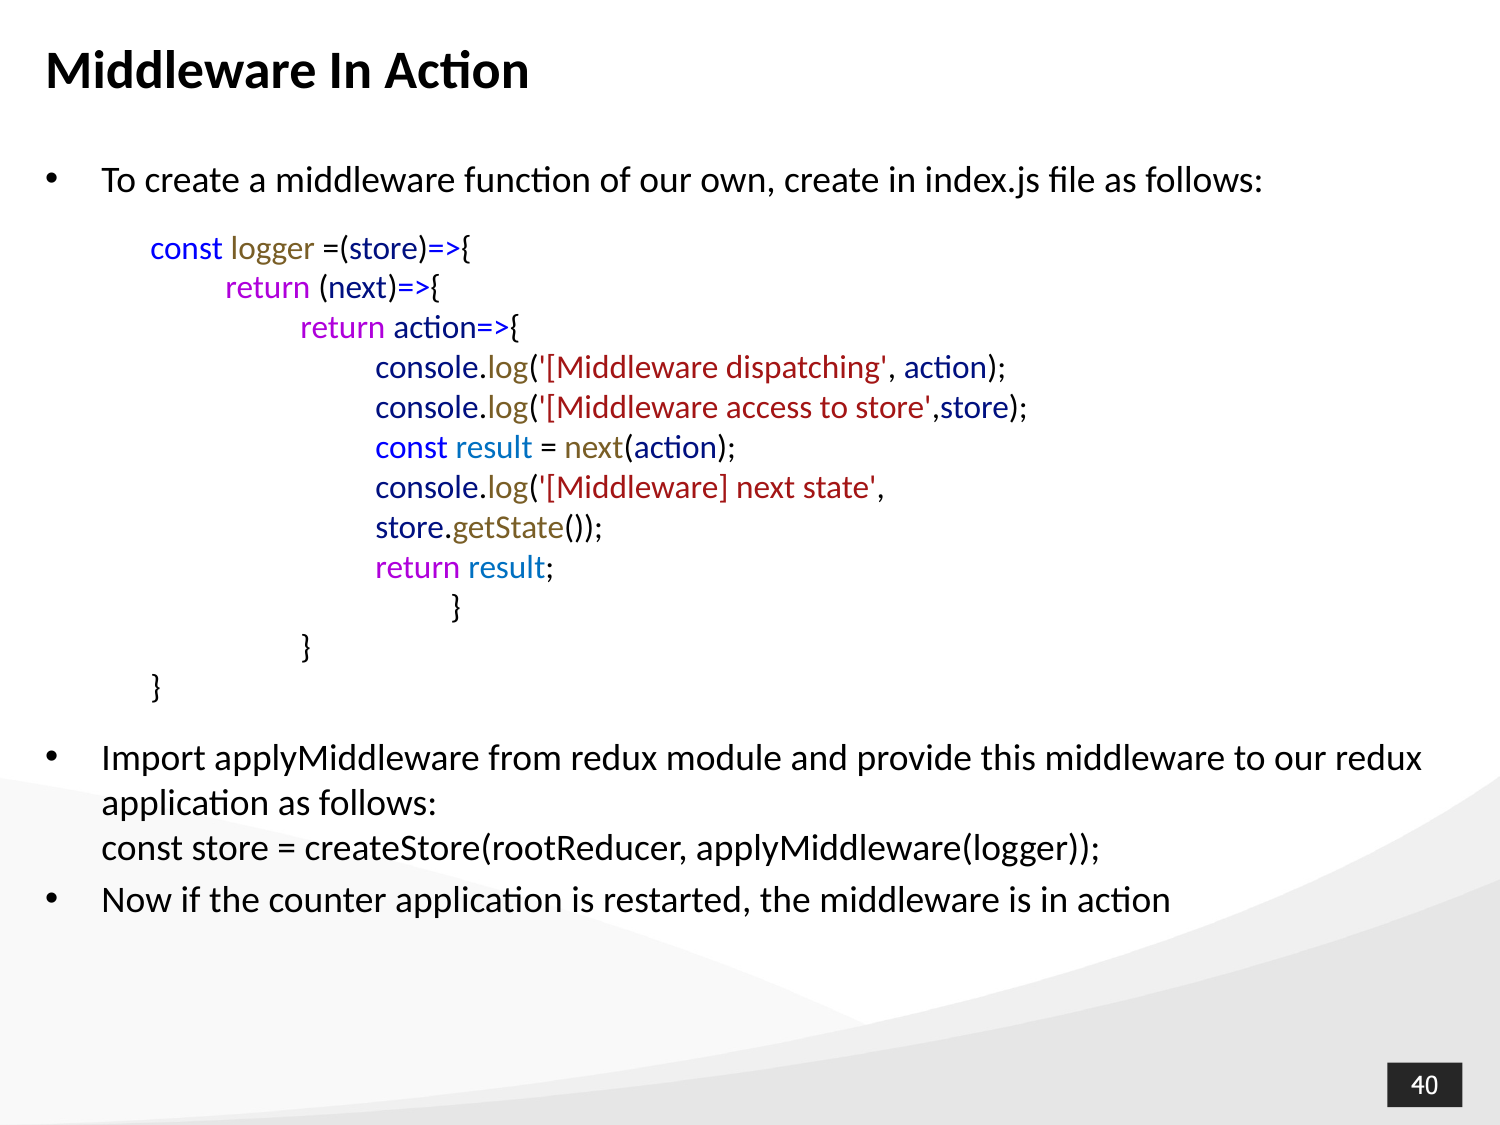

# Middleware In Action
To create a middleware function of our own, create in index.js file as follows:

Import applyMiddleware from redux module and provide this middleware to our redux application as follows:
const store = createStore(rootReducer, applyMiddleware(logger));
Now if the counter application is restarted, the middleware is in action
const logger =(store)=>{
return (next)=>{
return action=>{
console.log('[Middleware dispatching', action);
console.log('[Middleware access to store',store);
const result = next(action);
console.log('[Middleware] next state', store.getState());
return result;
		}
	}
}